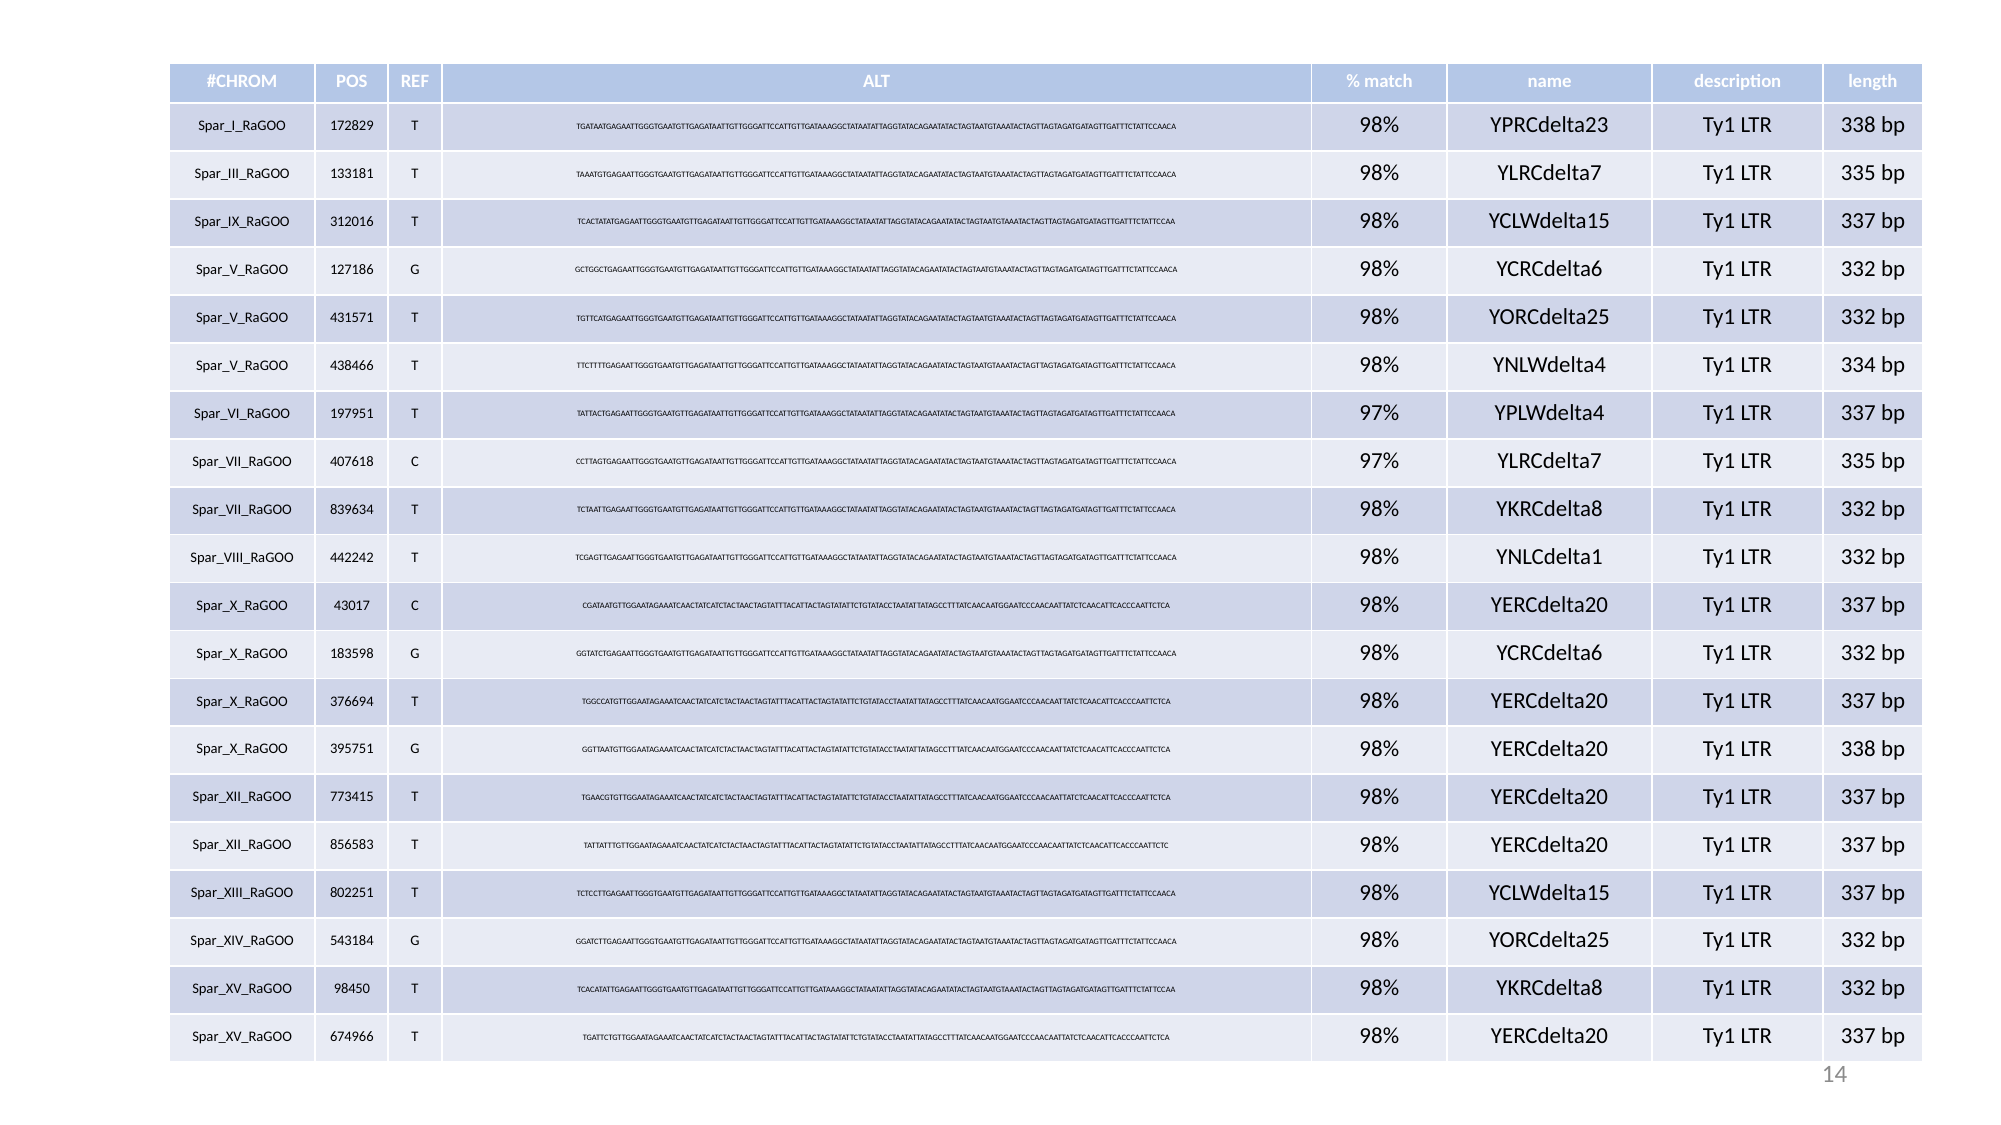

| #CHROM | POS | REF | ALT | % match | name | description | length |
| --- | --- | --- | --- | --- | --- | --- | --- |
| Spar\_I\_RaGOO | 172829 | T | TGATAATGAGAATTGGGTGAATGTTGAGATAATTGTTGGGATTCCATTGTTGATAAAGGCTATAATATTAGGTATACAGAATATACTAGTAATGTAAATACTAGTTAGTAGATGATAGTTGATTTCTATTCCAACA | 98% | YPRCdelta23 | Ty1 LTR | 338 bp |
| Spar\_III\_RaGOO | 133181 | T | TAAATGTGAGAATTGGGTGAATGTTGAGATAATTGTTGGGATTCCATTGTTGATAAAGGCTATAATATTAGGTATACAGAATATACTAGTAATGTAAATACTAGTTAGTAGATGATAGTTGATTTCTATTCCAACA | 98% | YLRCdelta7 | Ty1 LTR | 335 bp |
| Spar\_IX\_RaGOO | 312016 | T | TCACTATATGAGAATTGGGTGAATGTTGAGATAATTGTTGGGATTCCATTGTTGATAAAGGCTATAATATTAGGTATACAGAATATACTAGTAATGTAAATACTAGTTAGTAGATGATAGTTGATTTCTATTCCAA | 98% | YCLWdelta15 | Ty1 LTR | 337 bp |
| Spar\_V\_RaGOO | 127186 | G | GCTGGCTGAGAATTGGGTGAATGTTGAGATAATTGTTGGGATTCCATTGTTGATAAAGGCTATAATATTAGGTATACAGAATATACTAGTAATGTAAATACTAGTTAGTAGATGATAGTTGATTTCTATTCCAACA | 98% | YCRCdelta6 | Ty1 LTR | 332 bp |
| Spar\_V\_RaGOO | 431571 | T | TGTTCATGAGAATTGGGTGAATGTTGAGATAATTGTTGGGATTCCATTGTTGATAAAGGCTATAATATTAGGTATACAGAATATACTAGTAATGTAAATACTAGTTAGTAGATGATAGTTGATTTCTATTCCAACA | 98% | YORCdelta25 | Ty1 LTR | 332 bp |
| Spar\_V\_RaGOO | 438466 | T | TTCTTTTGAGAATTGGGTGAATGTTGAGATAATTGTTGGGATTCCATTGTTGATAAAGGCTATAATATTAGGTATACAGAATATACTAGTAATGTAAATACTAGTTAGTAGATGATAGTTGATTTCTATTCCAACA | 98% | YNLWdelta4 | Ty1 LTR | 334 bp |
| Spar\_VI\_RaGOO | 197951 | T | TATTACTGAGAATTGGGTGAATGTTGAGATAATTGTTGGGATTCCATTGTTGATAAAGGCTATAATATTAGGTATACAGAATATACTAGTAATGTAAATACTAGTTAGTAGATGATAGTTGATTTCTATTCCAACA | 97% | YPLWdelta4 | Ty1 LTR | 337 bp |
| Spar\_VII\_RaGOO | 407618 | C | CCTTAGTGAGAATTGGGTGAATGTTGAGATAATTGTTGGGATTCCATTGTTGATAAAGGCTATAATATTAGGTATACAGAATATACTAGTAATGTAAATACTAGTTAGTAGATGATAGTTGATTTCTATTCCAACA | 97% | YLRCdelta7 | Ty1 LTR | 335 bp |
| Spar\_VII\_RaGOO | 839634 | T | TCTAATTGAGAATTGGGTGAATGTTGAGATAATTGTTGGGATTCCATTGTTGATAAAGGCTATAATATTAGGTATACAGAATATACTAGTAATGTAAATACTAGTTAGTAGATGATAGTTGATTTCTATTCCAACA | 98% | YKRCdelta8 | Ty1 LTR | 332 bp |
| Spar\_VIII\_RaGOO | 442242 | T | TCGAGTTGAGAATTGGGTGAATGTTGAGATAATTGTTGGGATTCCATTGTTGATAAAGGCTATAATATTAGGTATACAGAATATACTAGTAATGTAAATACTAGTTAGTAGATGATAGTTGATTTCTATTCCAACA | 98% | YNLCdelta1 | Ty1 LTR | 332 bp |
| Spar\_X\_RaGOO | 43017 | C | CGATAATGTTGGAATAGAAATCAACTATCATCTACTAACTAGTATTTACATTACTAGTATATTCTGTATACCTAATATTATAGCCTTTATCAACAATGGAATCCCAACAATTATCTCAACATTCACCCAATTCTCA | 98% | YERCdelta20 | Ty1 LTR | 337 bp |
| Spar\_X\_RaGOO | 183598 | G | GGTATCTGAGAATTGGGTGAATGTTGAGATAATTGTTGGGATTCCATTGTTGATAAAGGCTATAATATTAGGTATACAGAATATACTAGTAATGTAAATACTAGTTAGTAGATGATAGTTGATTTCTATTCCAACA | 98% | YCRCdelta6 | Ty1 LTR | 332 bp |
| Spar\_X\_RaGOO | 376694 | T | TGGCCATGTTGGAATAGAAATCAACTATCATCTACTAACTAGTATTTACATTACTAGTATATTCTGTATACCTAATATTATAGCCTTTATCAACAATGGAATCCCAACAATTATCTCAACATTCACCCAATTCTCA | 98% | YERCdelta20 | Ty1 LTR | 337 bp |
| Spar\_X\_RaGOO | 395751 | G | GGTTAATGTTGGAATAGAAATCAACTATCATCTACTAACTAGTATTTACATTACTAGTATATTCTGTATACCTAATATTATAGCCTTTATCAACAATGGAATCCCAACAATTATCTCAACATTCACCCAATTCTCA | 98% | YERCdelta20 | Ty1 LTR | 338 bp |
| Spar\_XII\_RaGOO | 773415 | T | TGAACGTGTTGGAATAGAAATCAACTATCATCTACTAACTAGTATTTACATTACTAGTATATTCTGTATACCTAATATTATAGCCTTTATCAACAATGGAATCCCAACAATTATCTCAACATTCACCCAATTCTCA | 98% | YERCdelta20 | Ty1 LTR | 337 bp |
| Spar\_XII\_RaGOO | 856583 | T | TATTATTTGTTGGAATAGAAATCAACTATCATCTACTAACTAGTATTTACATTACTAGTATATTCTGTATACCTAATATTATAGCCTTTATCAACAATGGAATCCCAACAATTATCTCAACATTCACCCAATTCTC | 98% | YERCdelta20 | Ty1 LTR | 337 bp |
| Spar\_XIII\_RaGOO | 802251 | T | TCTCCTTGAGAATTGGGTGAATGTTGAGATAATTGTTGGGATTCCATTGTTGATAAAGGCTATAATATTAGGTATACAGAATATACTAGTAATGTAAATACTAGTTAGTAGATGATAGTTGATTTCTATTCCAACA | 98% | YCLWdelta15 | Ty1 LTR | 337 bp |
| Spar\_XIV\_RaGOO | 543184 | G | GGATCTTGAGAATTGGGTGAATGTTGAGATAATTGTTGGGATTCCATTGTTGATAAAGGCTATAATATTAGGTATACAGAATATACTAGTAATGTAAATACTAGTTAGTAGATGATAGTTGATTTCTATTCCAACA | 98% | YORCdelta25 | Ty1 LTR | 332 bp |
| Spar\_XV\_RaGOO | 98450 | T | TCACATATTGAGAATTGGGTGAATGTTGAGATAATTGTTGGGATTCCATTGTTGATAAAGGCTATAATATTAGGTATACAGAATATACTAGTAATGTAAATACTAGTTAGTAGATGATAGTTGATTTCTATTCCAA | 98% | YKRCdelta8 | Ty1 LTR | 332 bp |
| Spar\_XV\_RaGOO | 674966 | T | TGATTCTGTTGGAATAGAAATCAACTATCATCTACTAACTAGTATTTACATTACTAGTATATTCTGTATACCTAATATTATAGCCTTTATCAACAATGGAATCCCAACAATTATCTCAACATTCACCCAATTCTCA | 98% | YERCdelta20 | Ty1 LTR | 337 bp |
# Indels in D1 map to LTRs
14